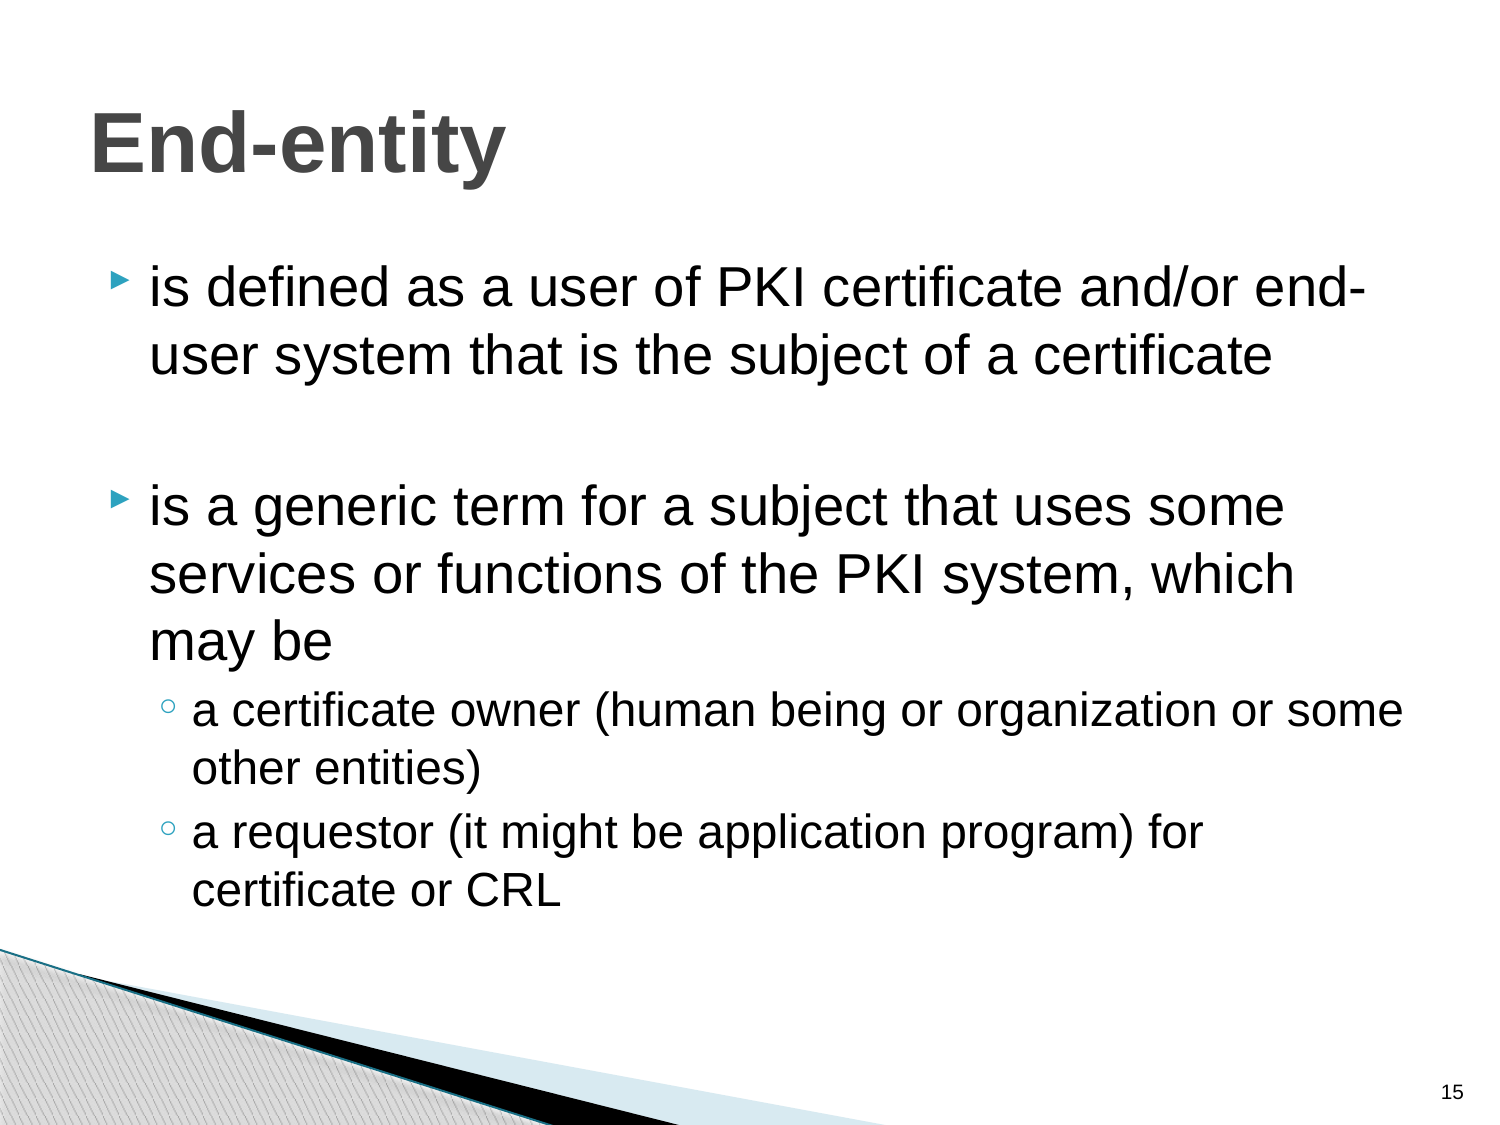

# End-entity
is defined as a user of PKI certificate and/or end-user system that is the subject of a certificate

is a generic term for a subject that uses some services or functions of the PKI system, which may be
a certificate owner (human being or organization or some other entities)
a requestor (it might be application program) for certificate or CRL
15